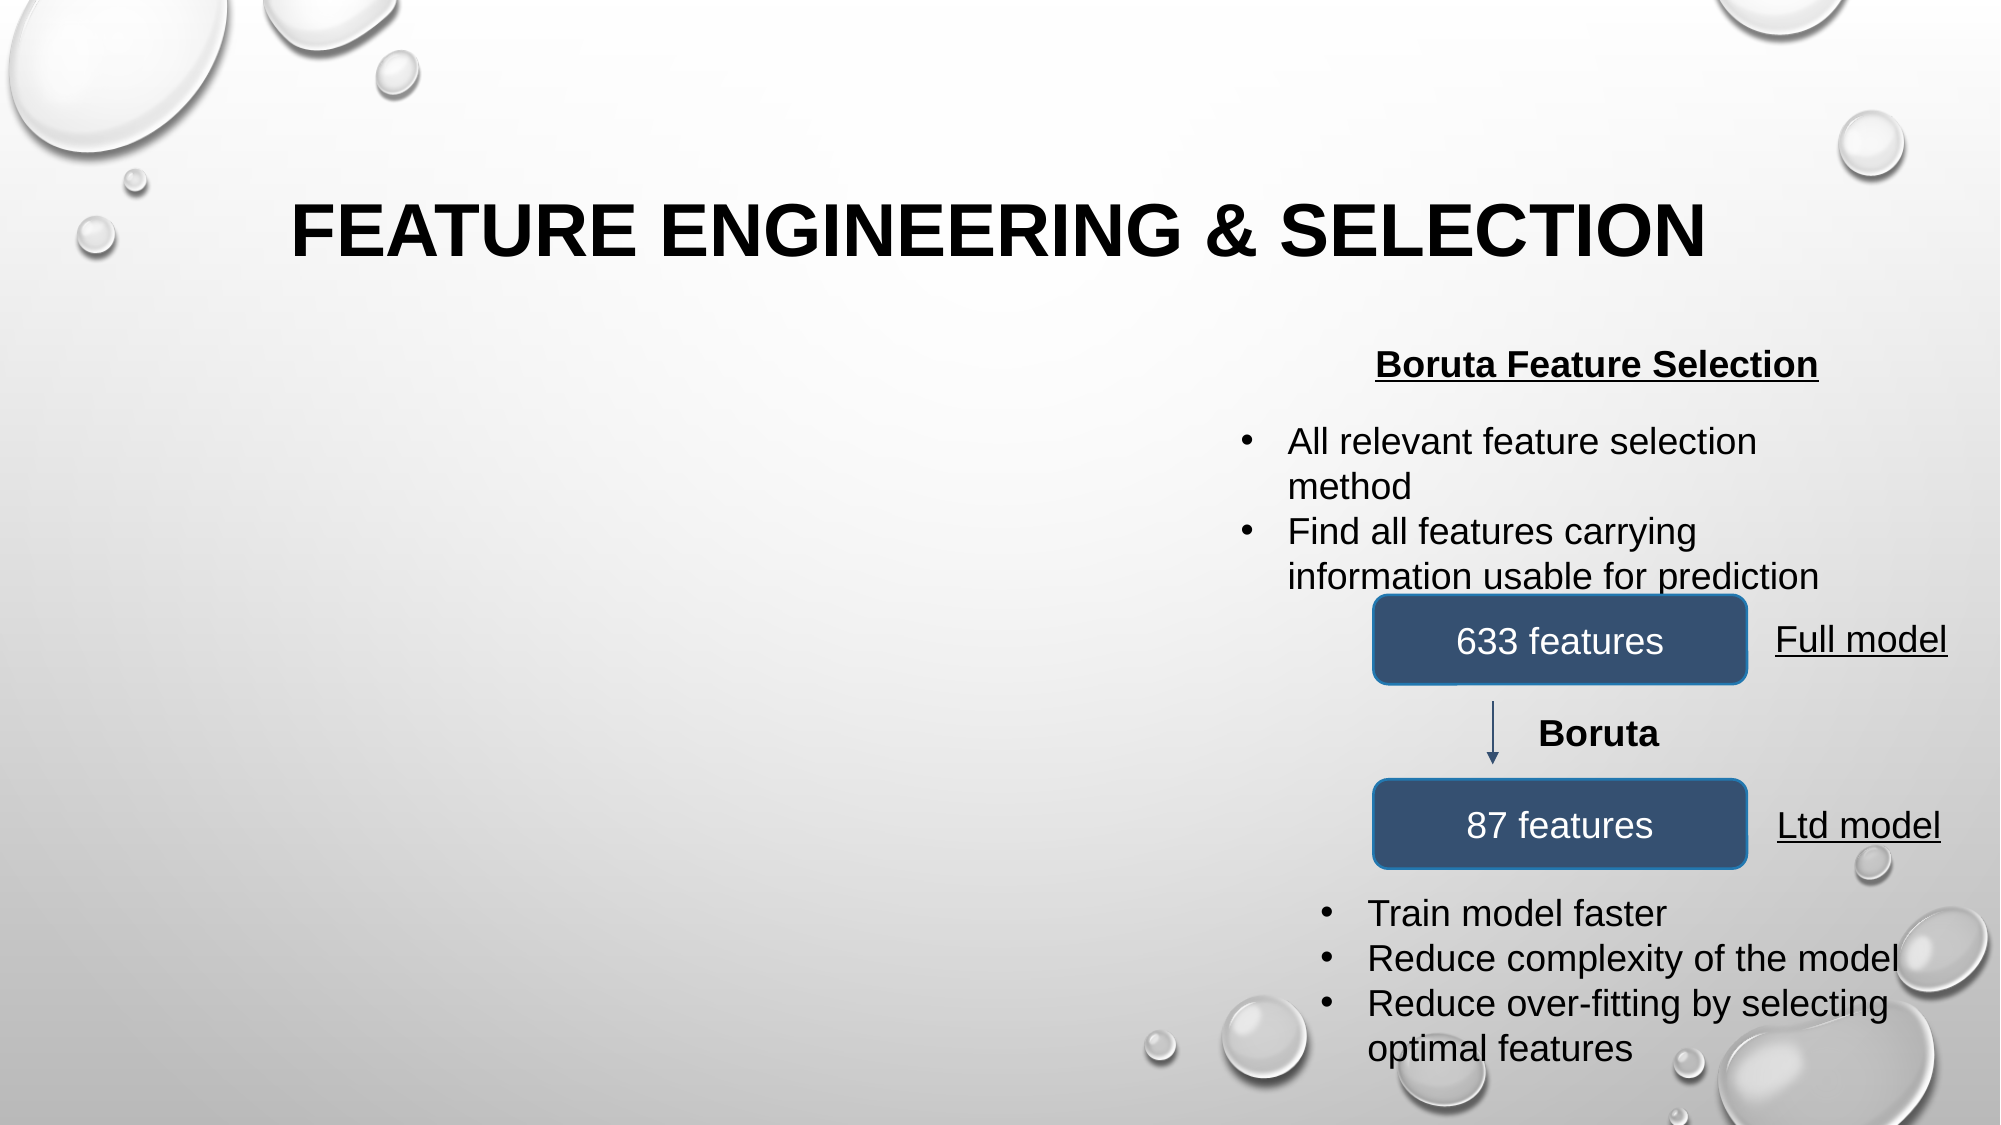

# Feature ENGineering & selection
Boruta Feature Selection
All relevant feature selection method
Find all features carrying information usable for prediction
633 features
Full model
Boruta
87 features
Ltd model
Train model faster
Reduce complexity of the model
Reduce over-fitting by selecting optimal features